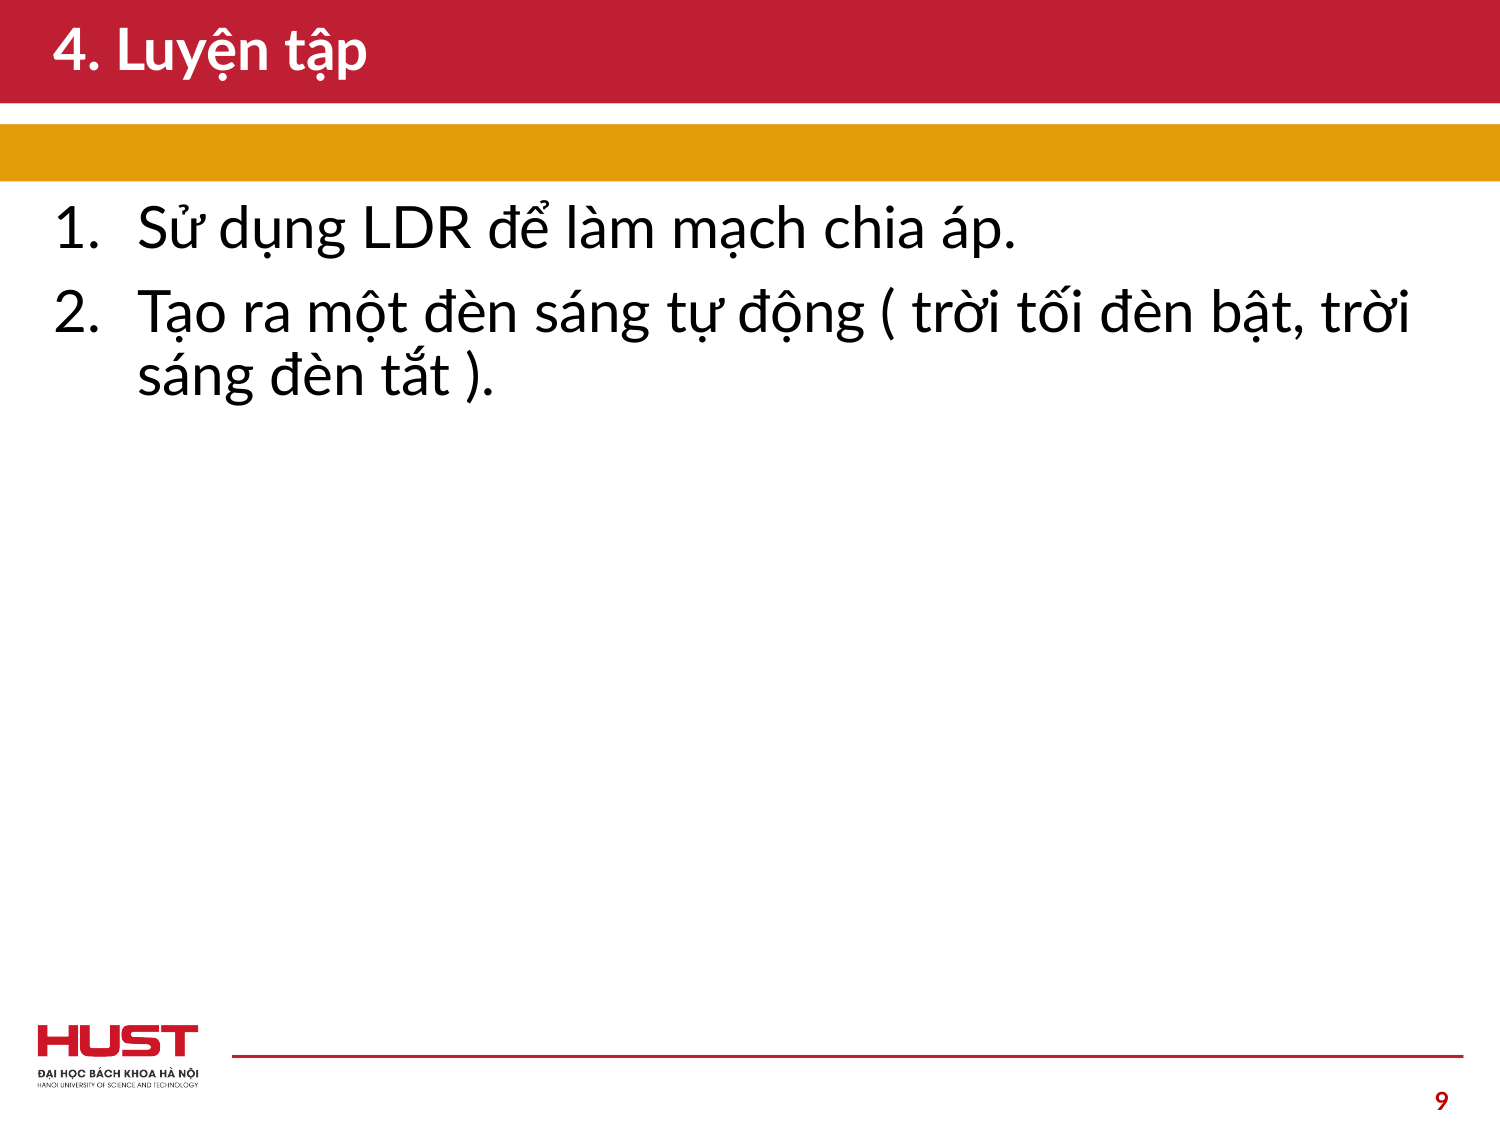

# 4. Luyện tập
Sử dụng LDR để làm mạch chia áp.
Tạo ra một đèn sáng tự động ( trời tối đèn bật, trời sáng đèn tắt ).

9